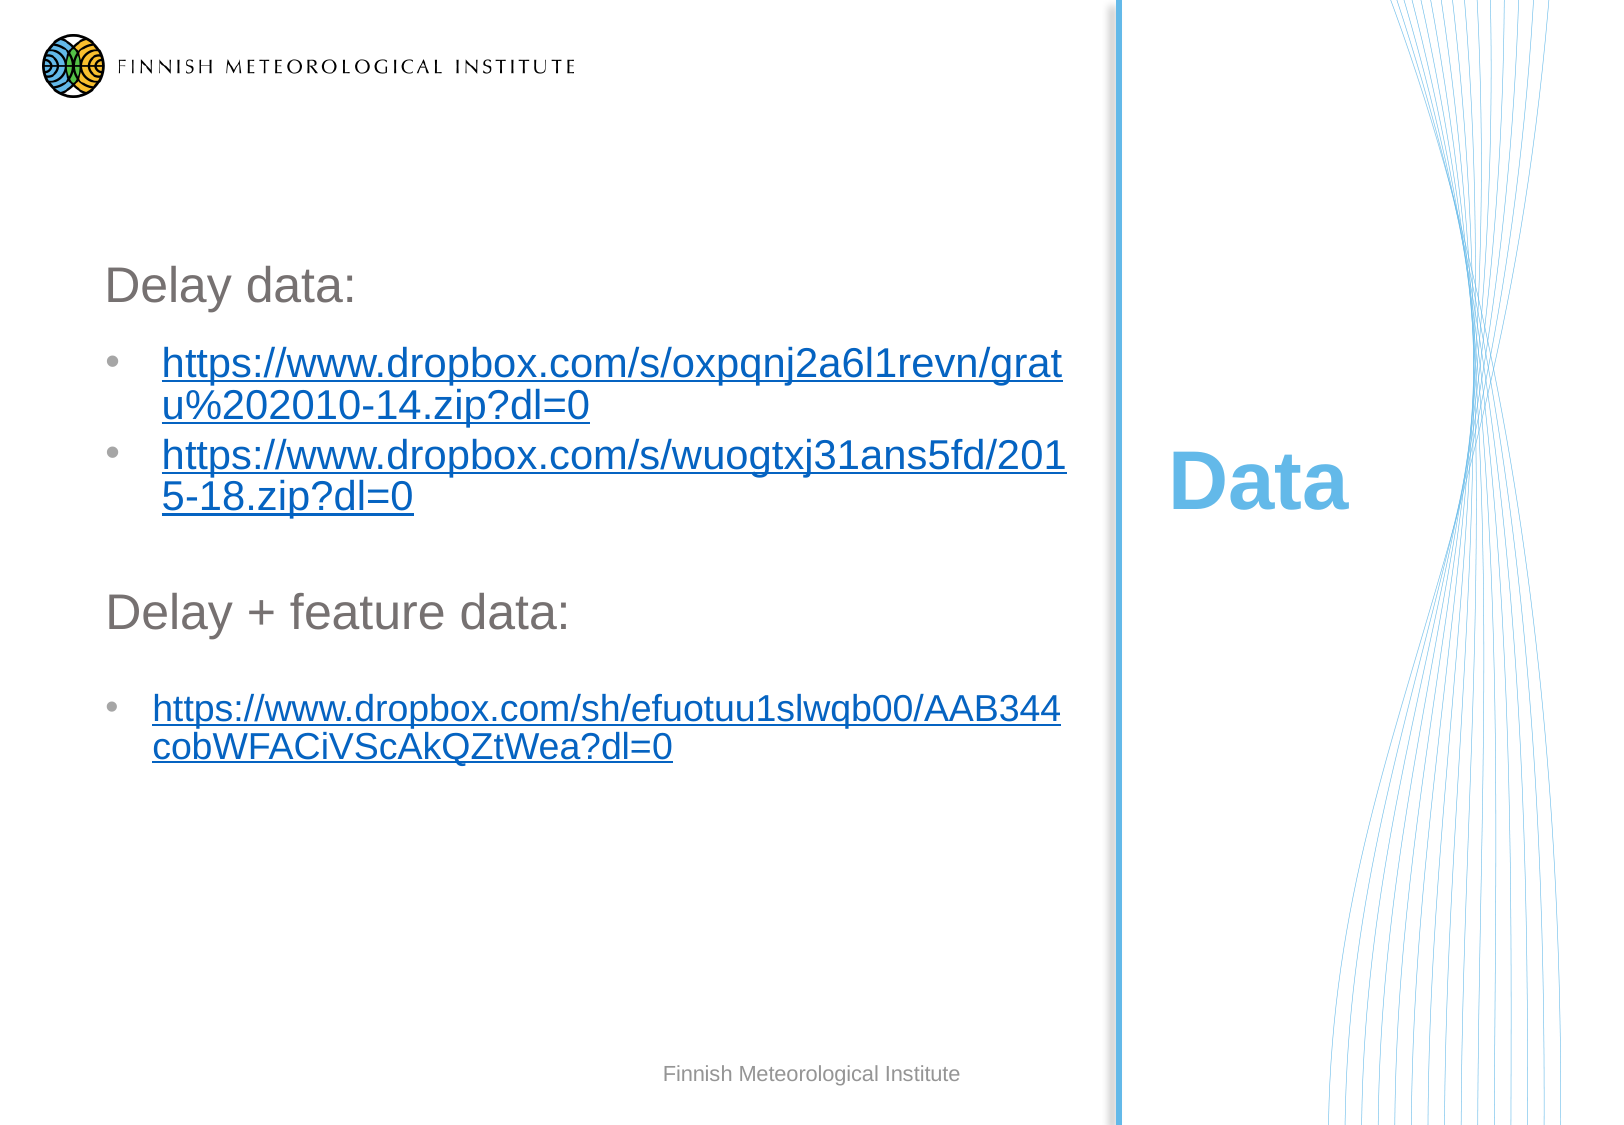

Delay data:
https://www.dropbox.com/s/oxpqnj2a6l1revn/gratu%202010-14.zip?dl=0
https://www.dropbox.com/s/wuogtxj31ans5fd/2015-18.zip?dl=0

Delay + feature data:

https://www.dropbox.com/sh/efuotuu1slwqb00/AAB344cobWFACiVScAkQZtWea?dl=0

Data
Finnish Meteorological Institute